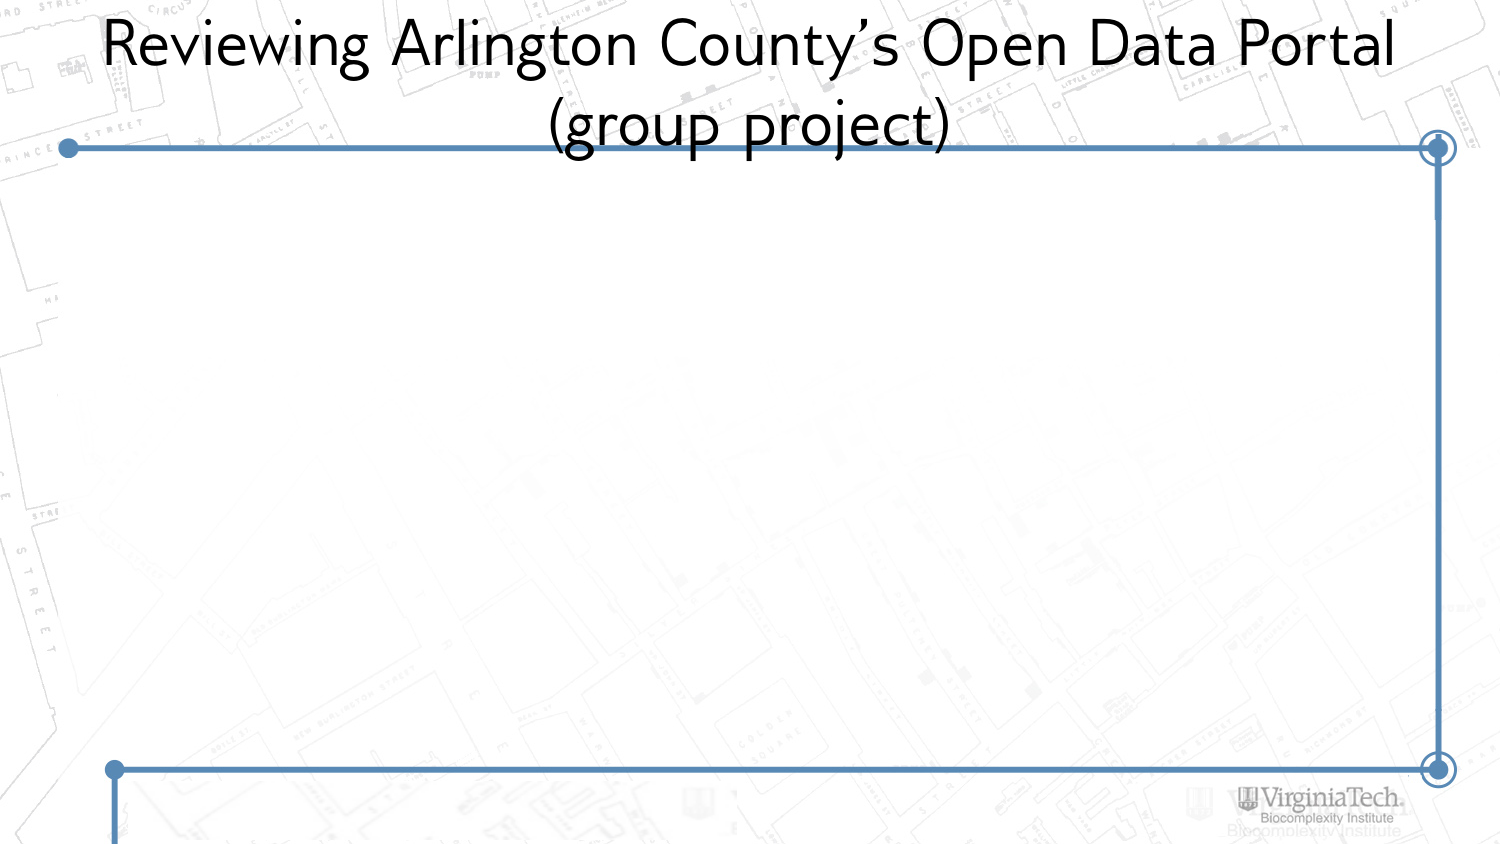

# Reviewing Arlington County’s Open Data Portal (group project)